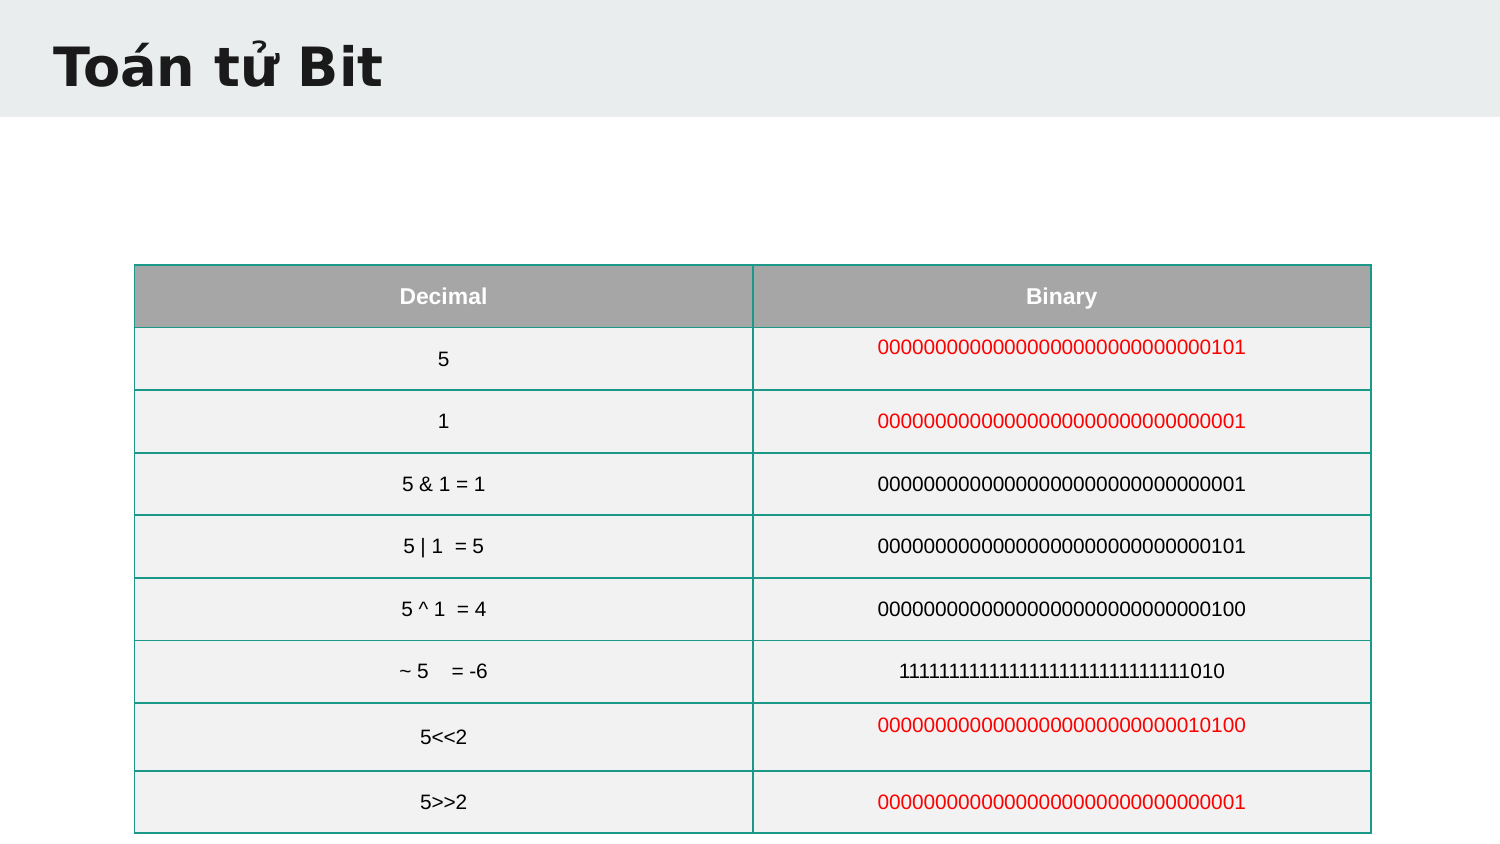

# Toán tử Bit
| Decimal | Binary |
| --- | --- |
| 5 | 00000000000000000000000000000101 |
| 1 | 00000000000000000000000000000001 |
| 5 & 1 = 1 | 00000000000000000000000000000001 |
| 5 | 1  = 5 | 00000000000000000000000000000101 |
| 5 ^ 1  = 4 | 00000000000000000000000000000100 |
| ~ 5    = -6 | 11111111111111111111111111111010 |
| 5<<2 | 00000000000000000000000000010100 |
| 5>>2 | 00000000000000000000000000000001 |